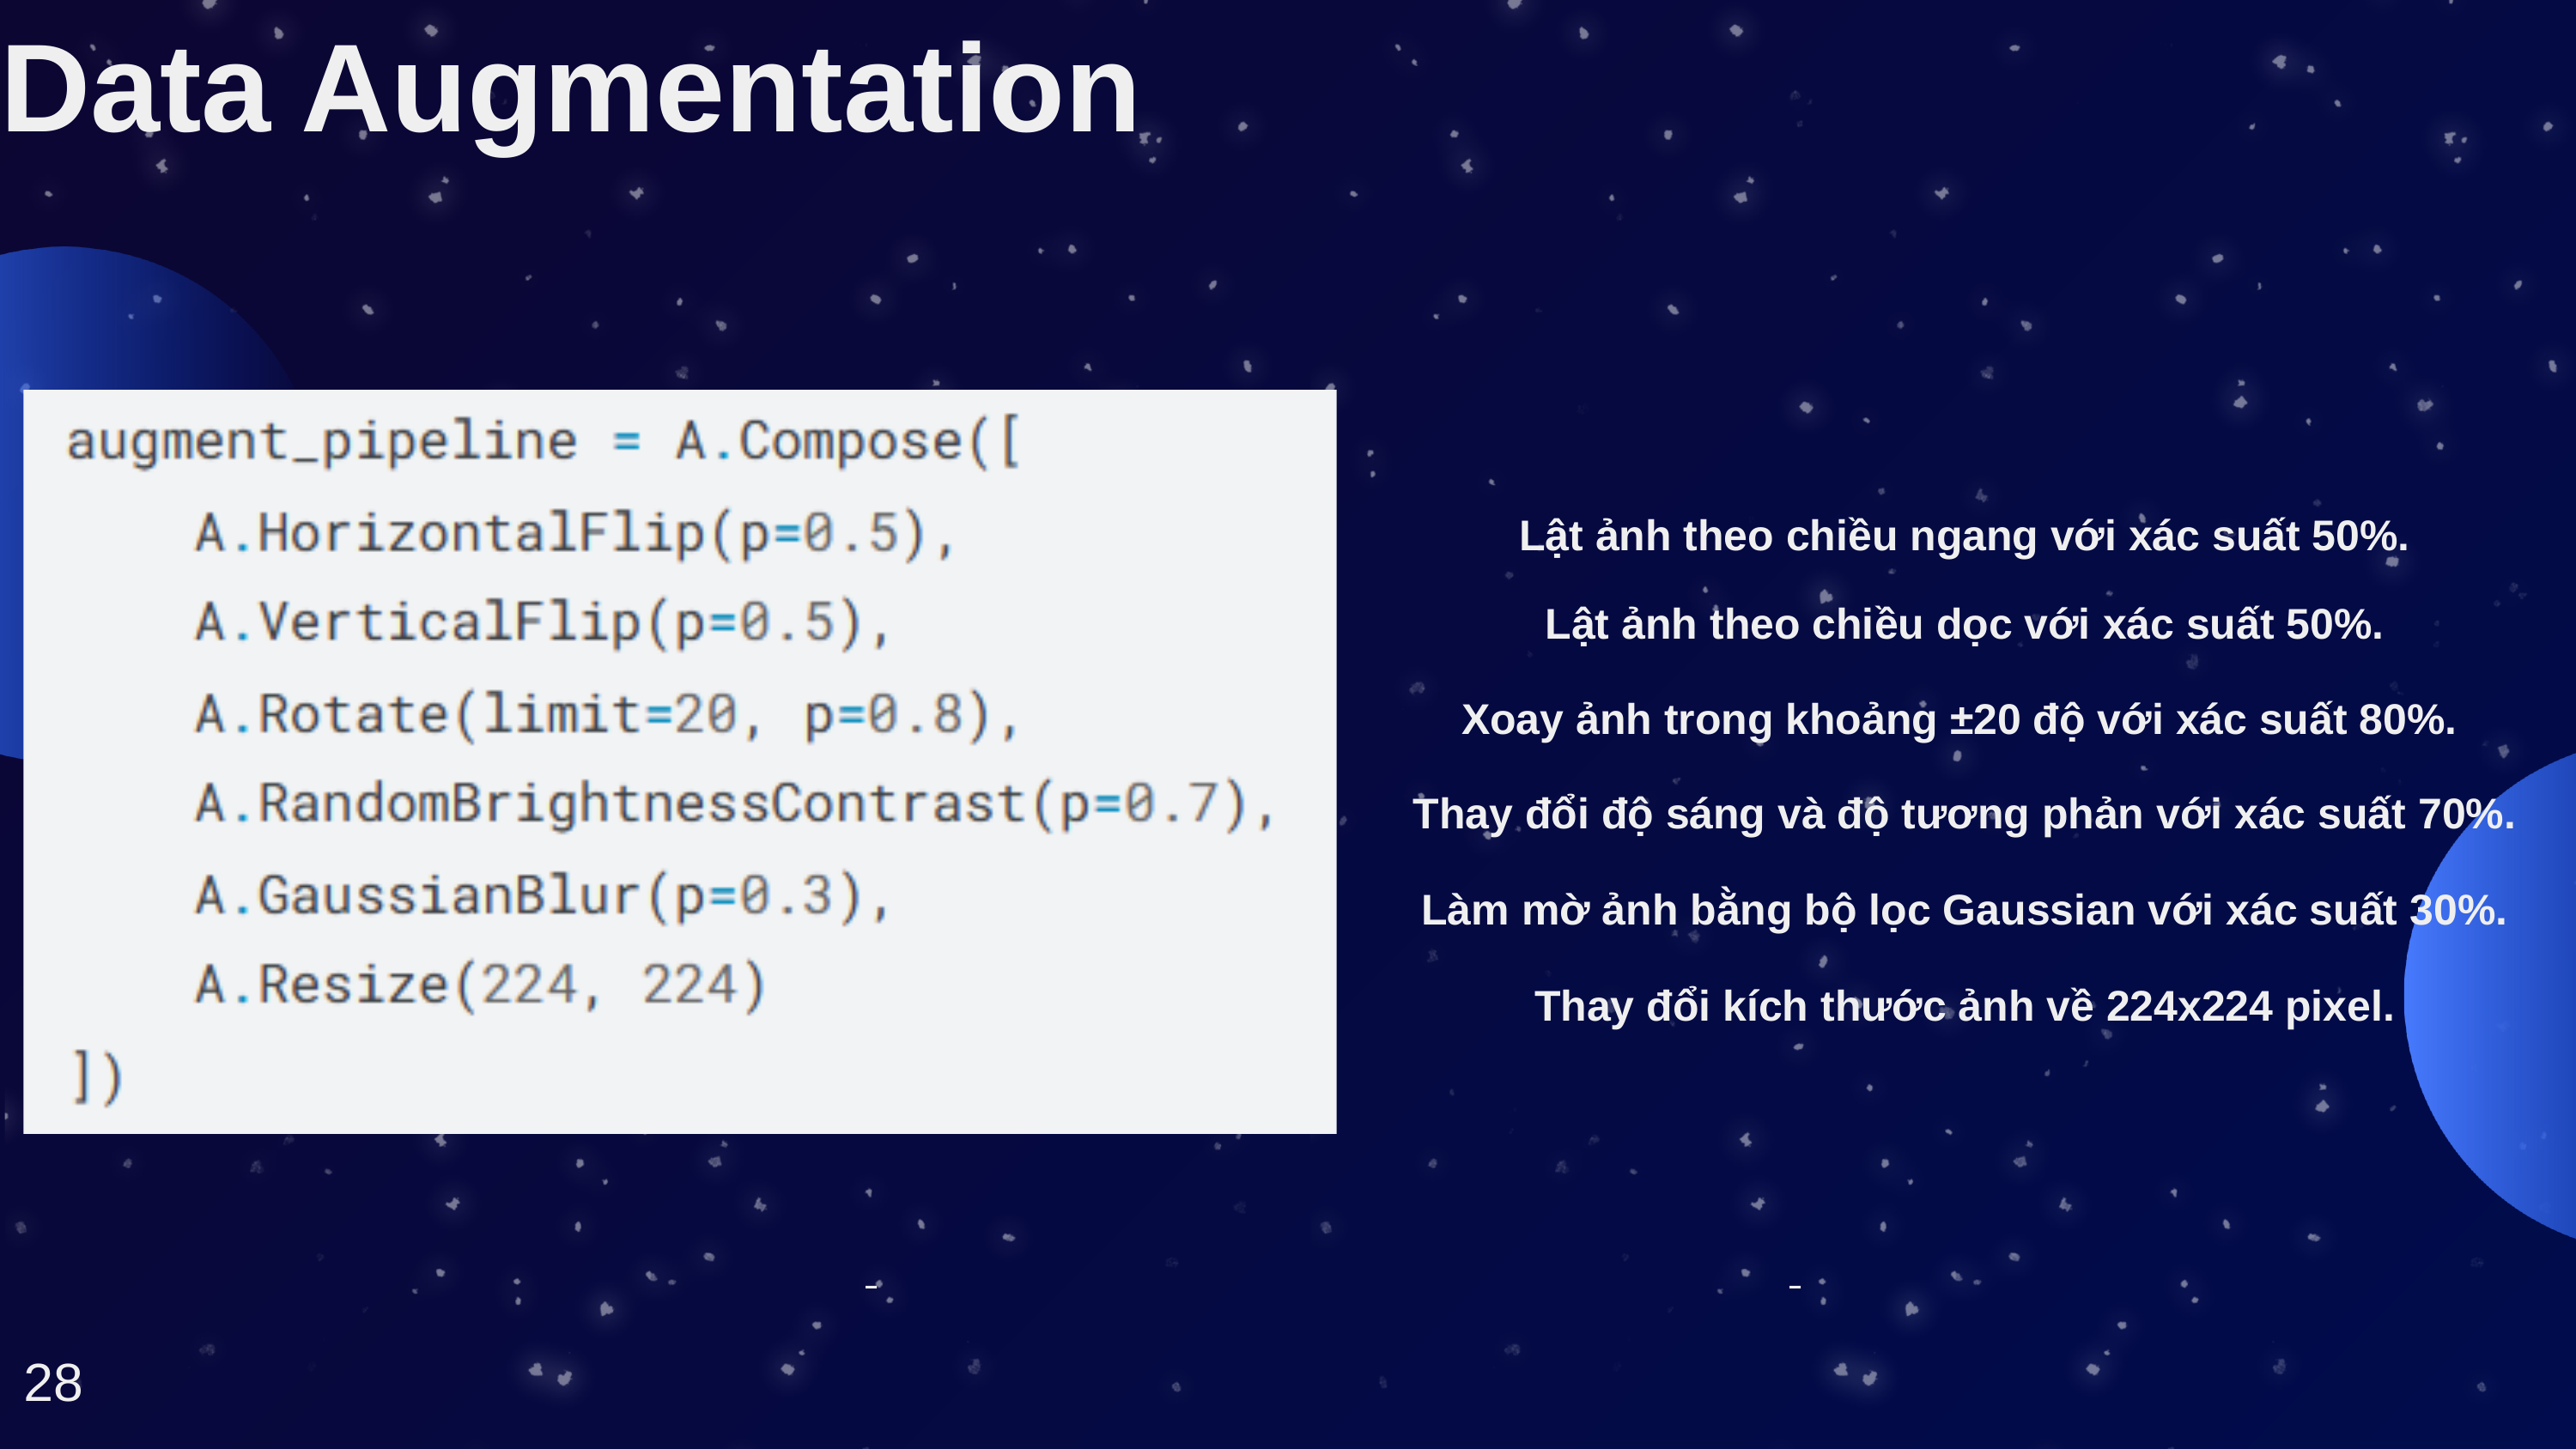

Data Augmentation

Lật ảnh theo chiều ngang với xác suất 50%.
Lật ảnh theo chiều dọc với xác suất 50%.
Xoay ảnh trong khoảng ±20 độ với xác suất 80%.

Thay đổi độ sáng và độ tương phản với xác suất 70%.
Làm mờ ảnh bằng bộ lọc Gaussian với xác suất 30%.
Thay đổi kích thước ảnh về 224x224 pixel.
-
-
28